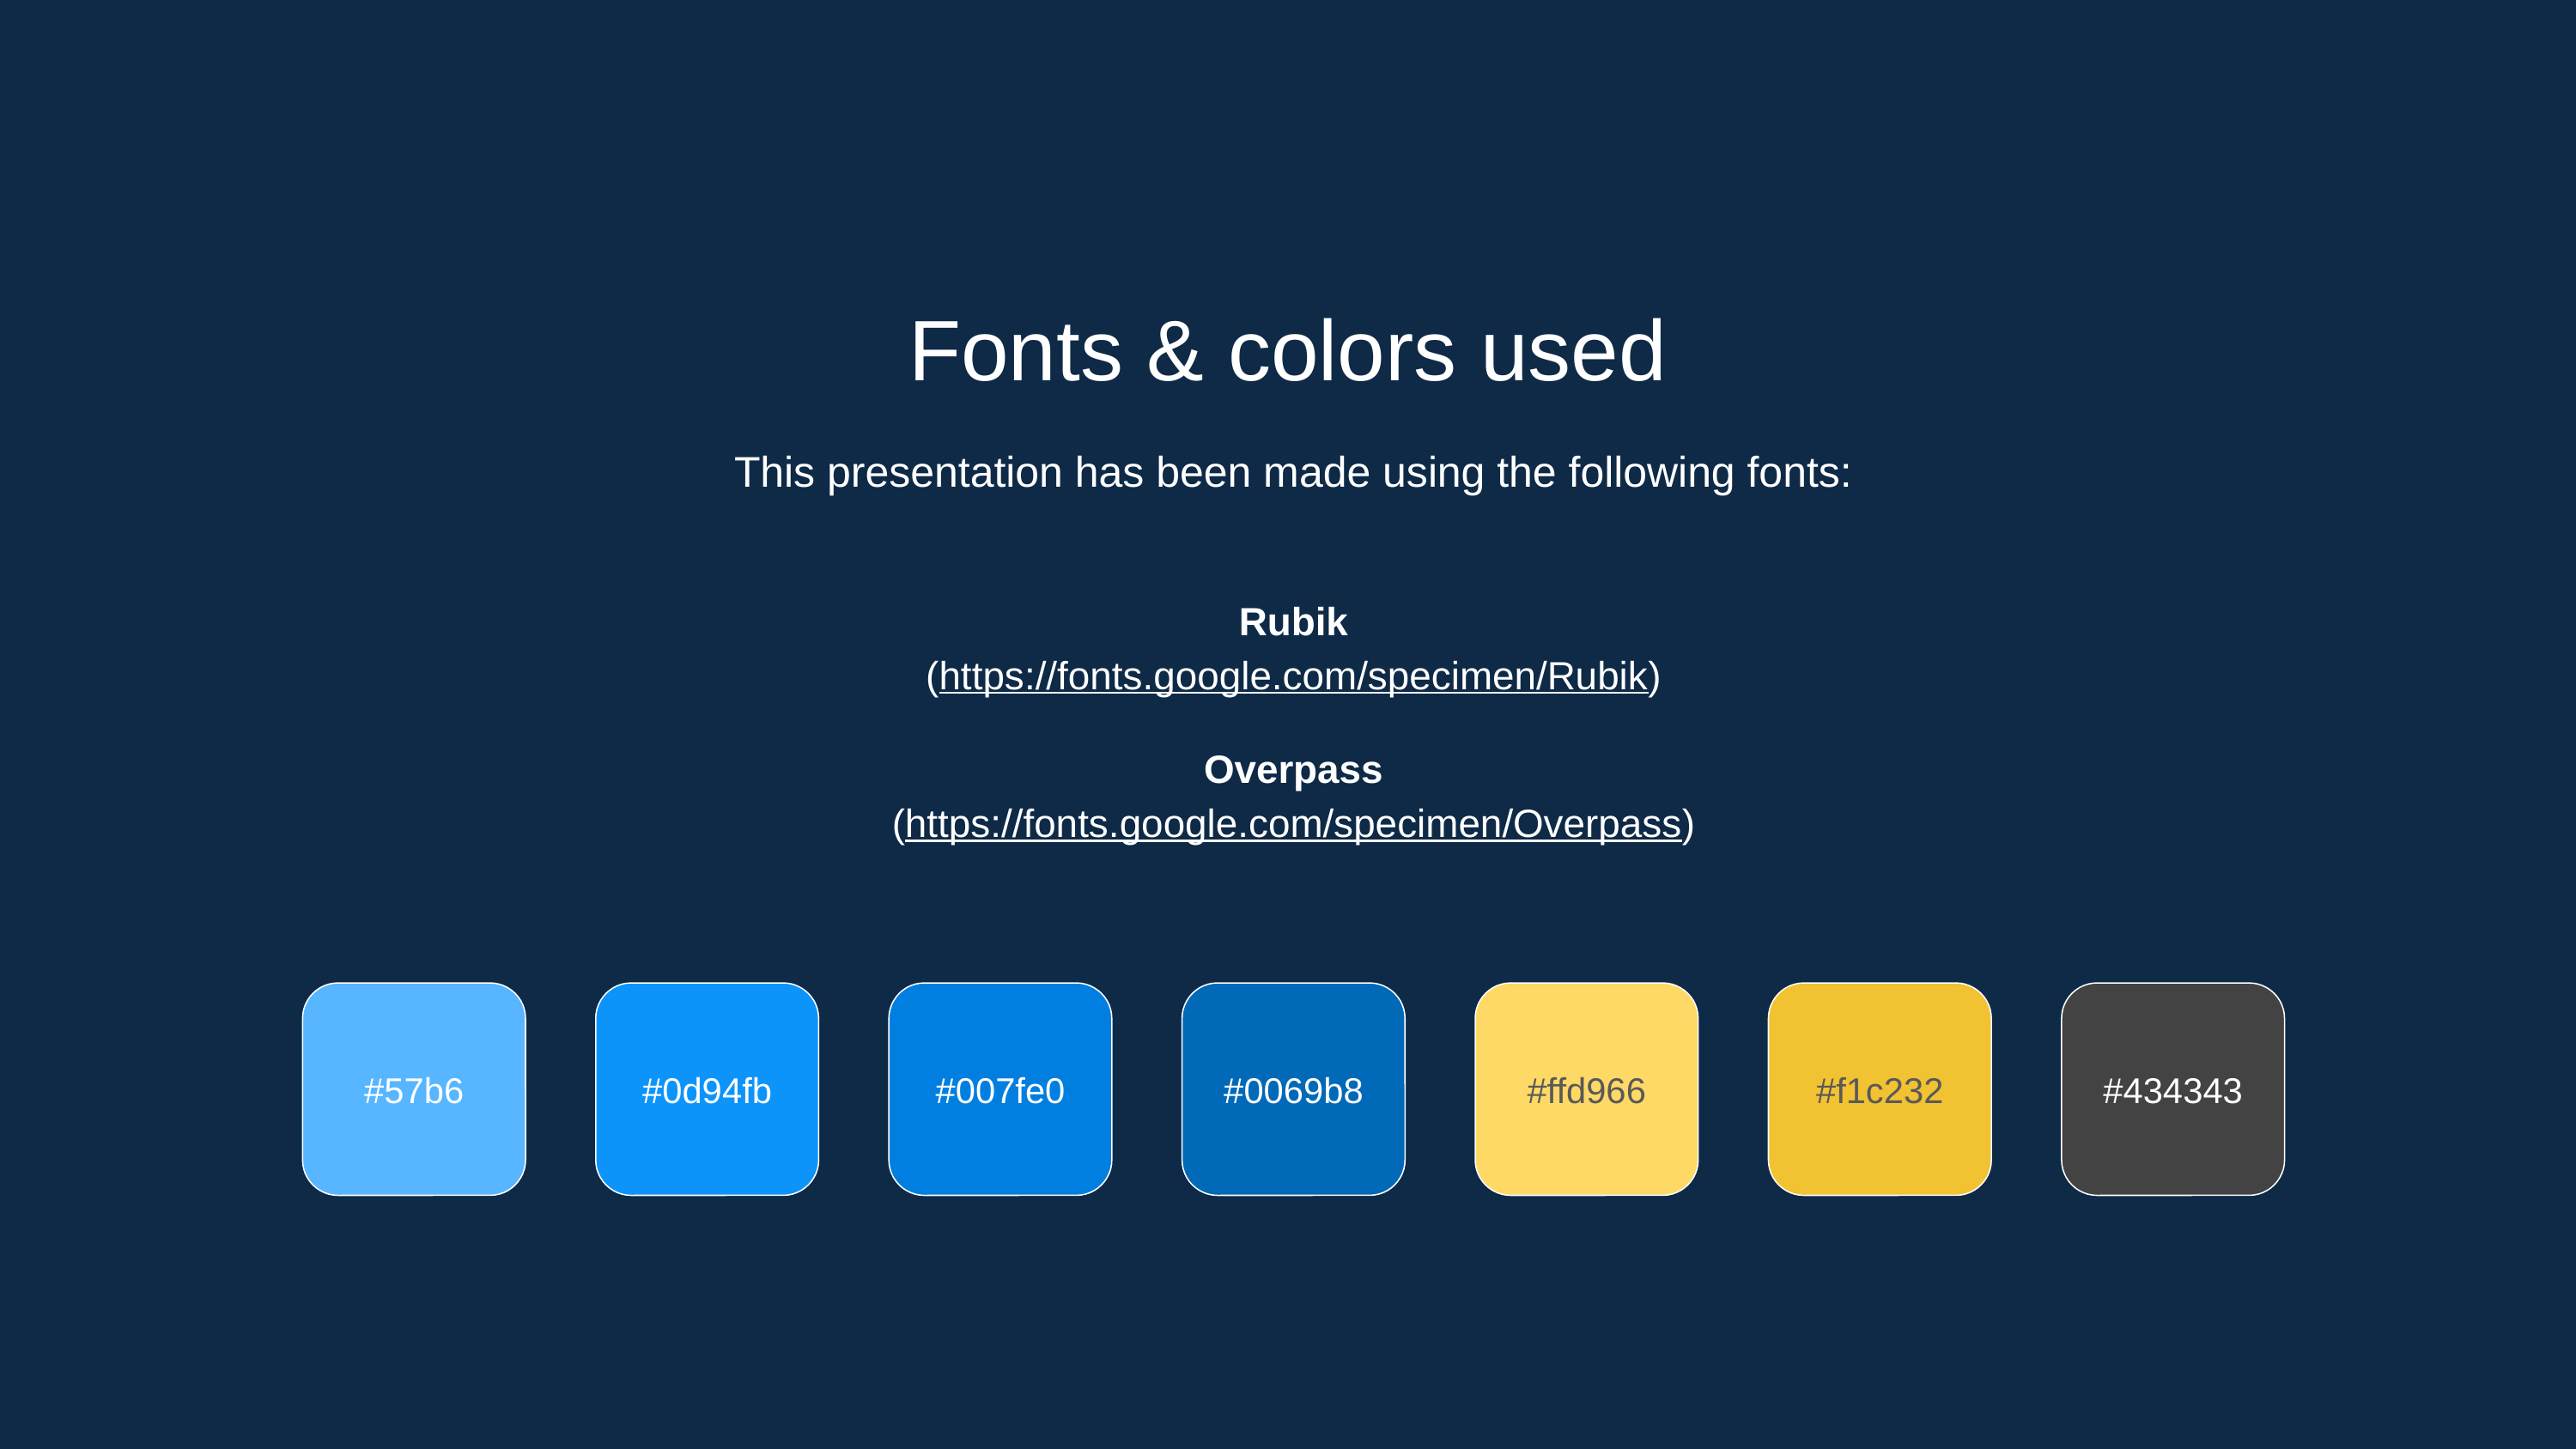

Fonts & colors used
This presentation has been made using the following fonts:

Rubik
(https://fonts.google.com/specimen/Rubik)

Overpass
(https://fonts.google.com/specimen/Overpass)

#57b6
#0d94fb
#007fe0
#0069b8
#ffd966
#f1c232
#434343